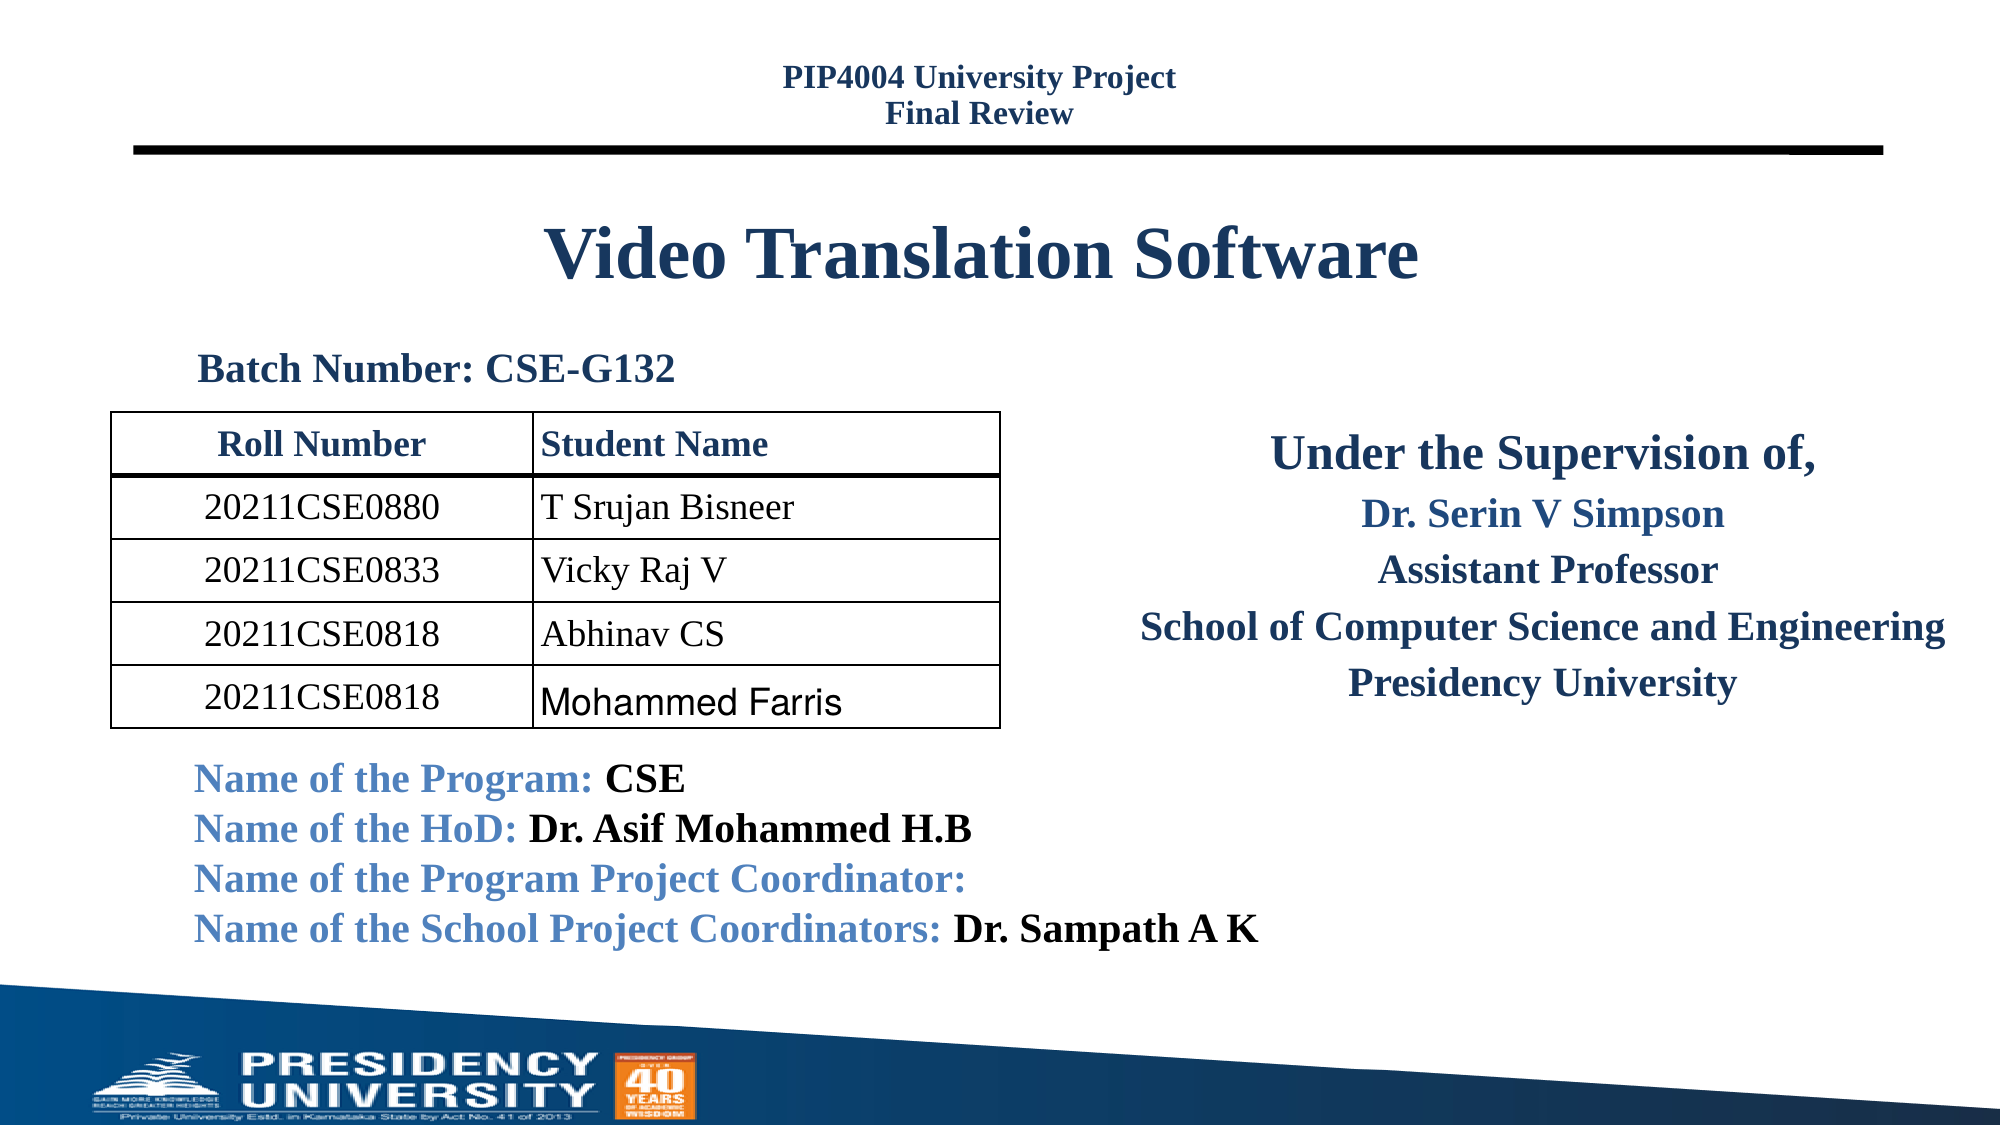

PIP4004 University Project
Final Review
# Video Translation Software
       Batch Number: CSE-G132
| Roll Number | Student Name |
| --- | --- |
| 20211CSE0880 | T Srujan Bisneer |
| 20211CSE0833 | Vicky Raj V |
| 20211CSE0818 | Abhinav CS |
| 20211CSE0818 | Mohammed Farris |
Under the Supervision of,
Dr. Serin V Simpson
 Assistant Professor
School of Computer Science and Engineering
Presidency University
Name of the Program: CSE
Name of the HoD: Dr. Asif Mohammed H.B
Name of the Program Project Coordinator:
Name of the School Project Coordinators: Dr. Sampath A K